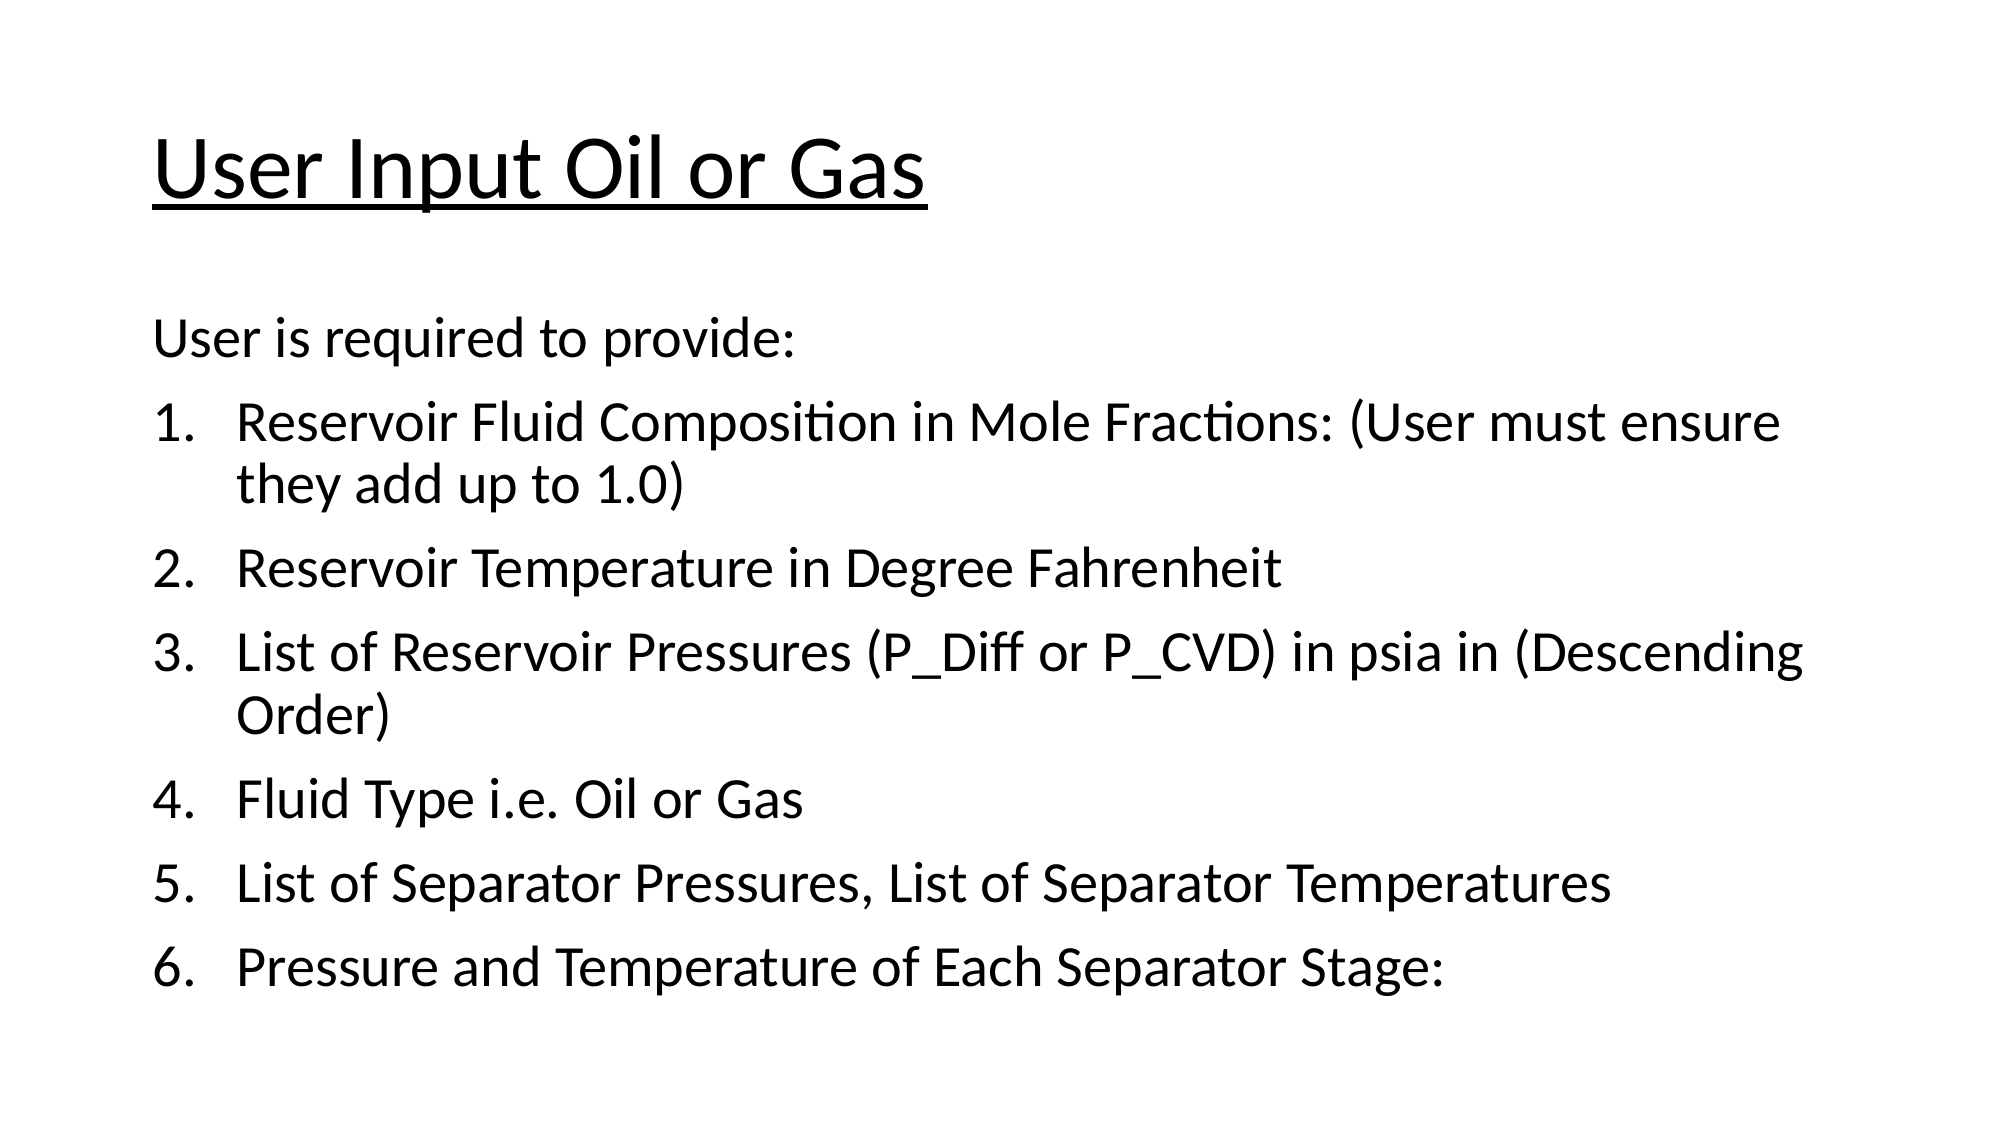

# User Input Oil or Gas
User is required to provide:
Reservoir Fluid Composition in Mole Fractions: (User must ensure they add up to 1.0)
Reservoir Temperature in Degree Fahrenheit
List of Reservoir Pressures (P_Diff or P_CVD) in psia in (Descending Order)
Fluid Type i.e. Oil or Gas
List of Separator Pressures, List of Separator Temperatures
Pressure and Temperature of Each Separator Stage: